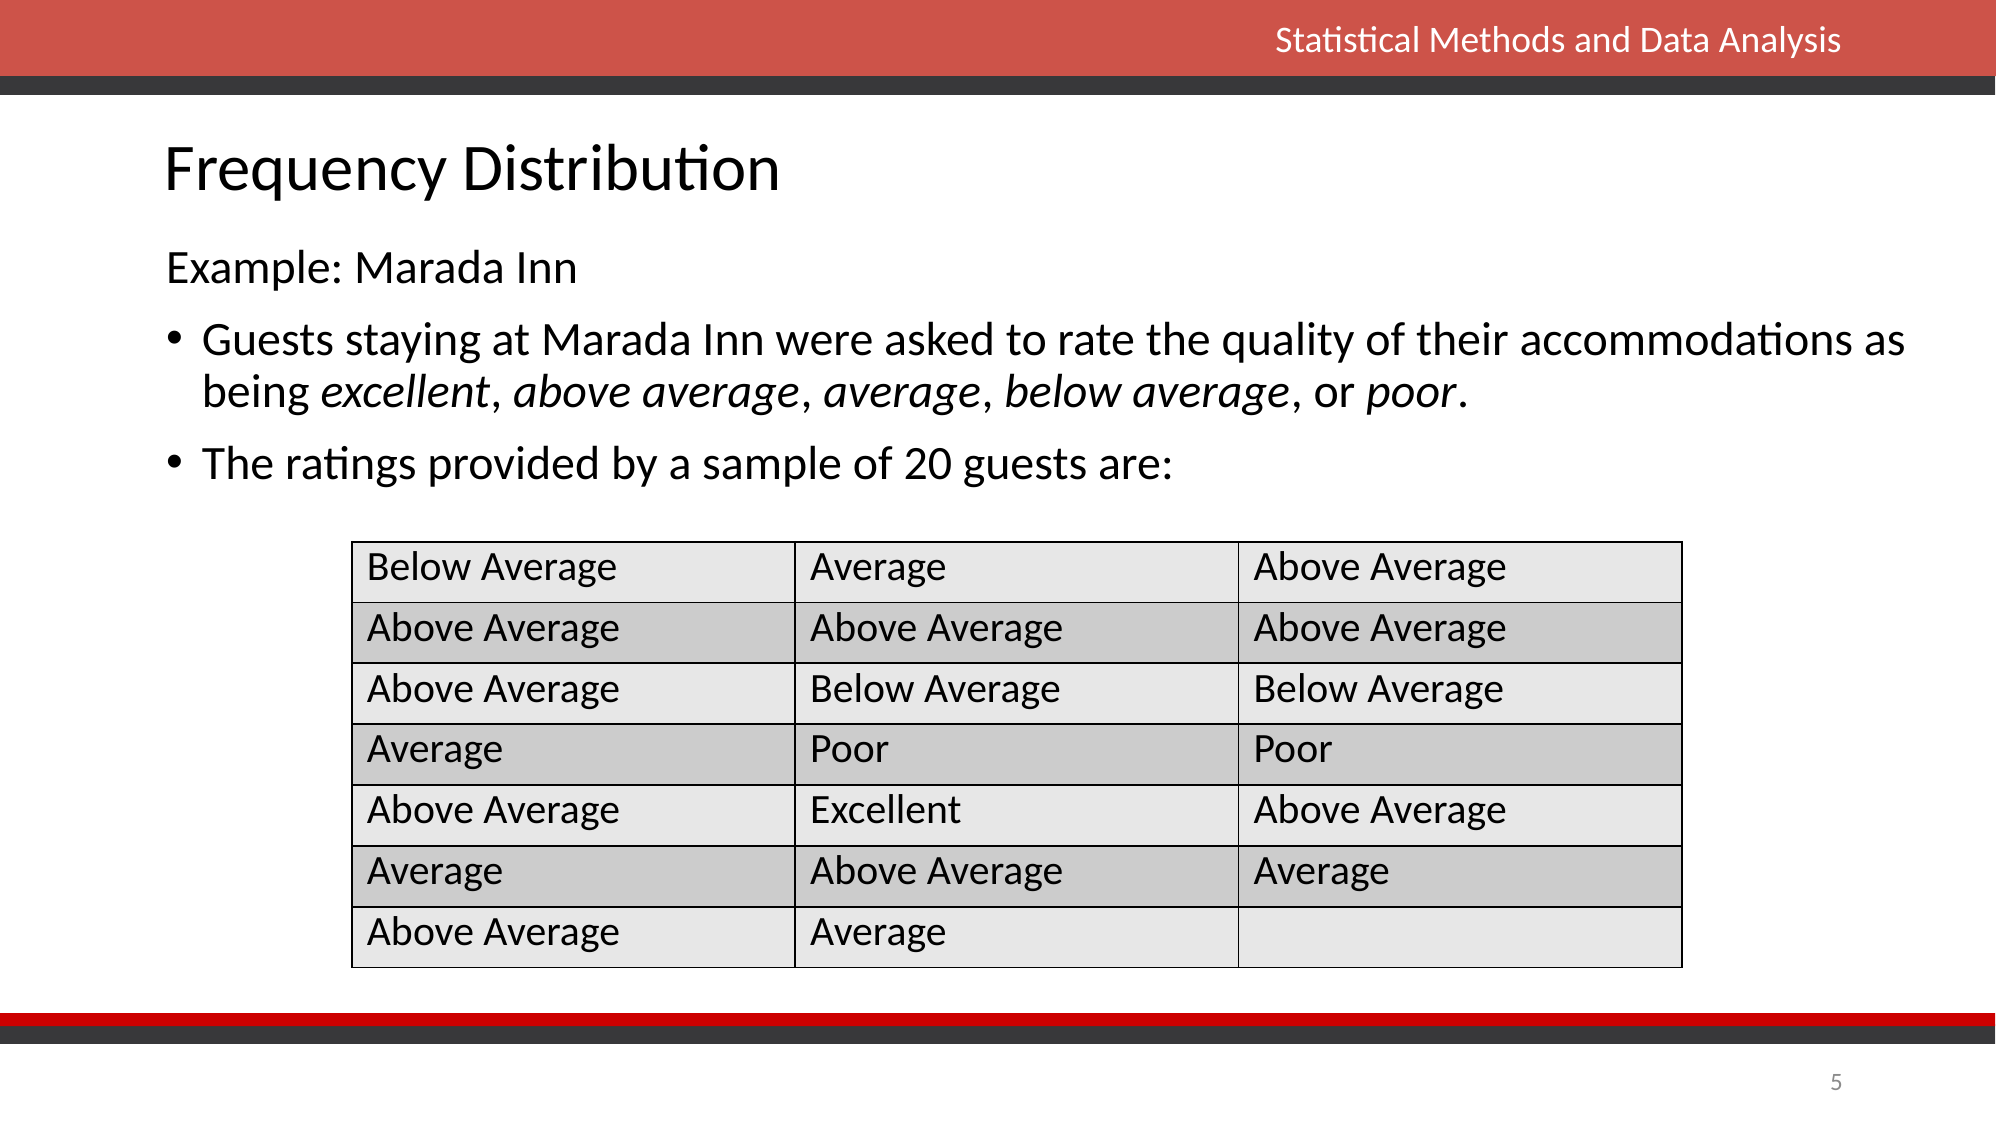

Frequency Distribution
Example: Marada Inn
Guests staying at Marada Inn were asked to rate the quality of their accommodations as being excellent, above average, average, below average, or poor.
The ratings provided by a sample of 20 guests are:
| Below Average | Average | Above Average |
| --- | --- | --- |
| Above Average | Above Average | Above Average |
| Above Average | Below Average | Below Average |
| Average | Poor | Poor |
| Above Average | Excellent | Above Average |
| Average | Above Average | Average |
| Above Average | Average |  |
5